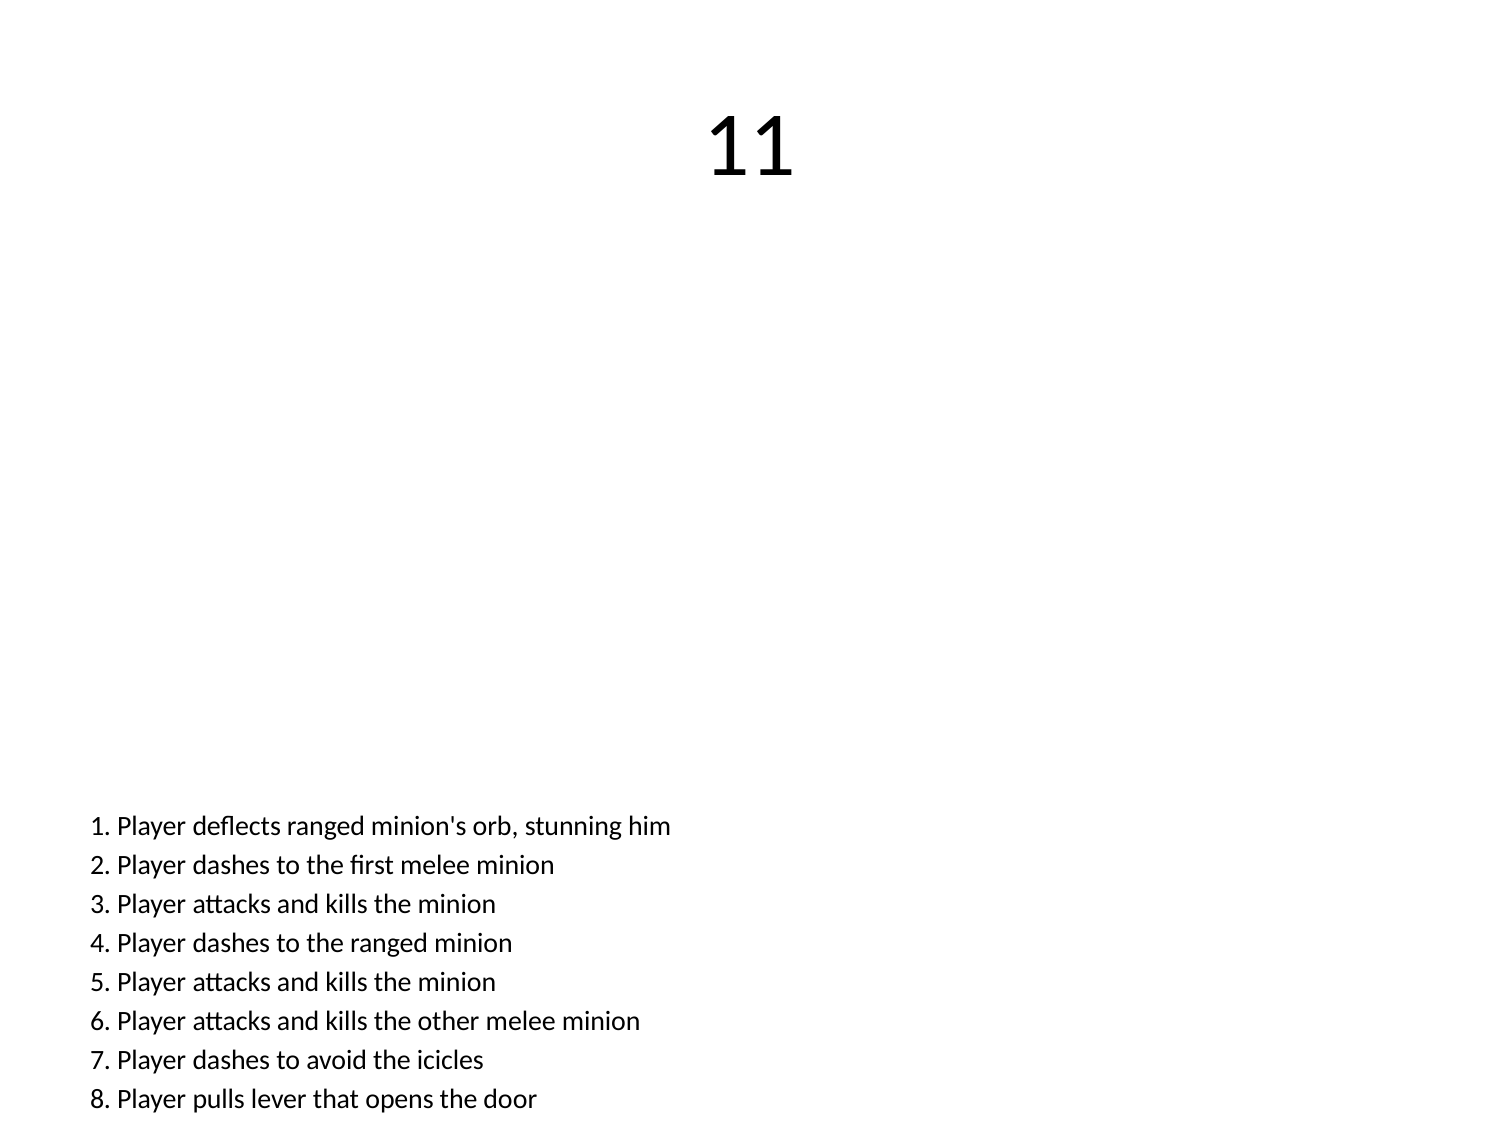

# 11
1. Player deflects ranged minion's orb, stunning him
2. Player dashes to the first melee minion
3. Player attacks and kills the minion
4. Player dashes to the ranged minion
5. Player attacks and kills the minion
6. Player attacks and kills the other melee minion
7. Player dashes to avoid the icicles
8. Player pulls lever that opens the door